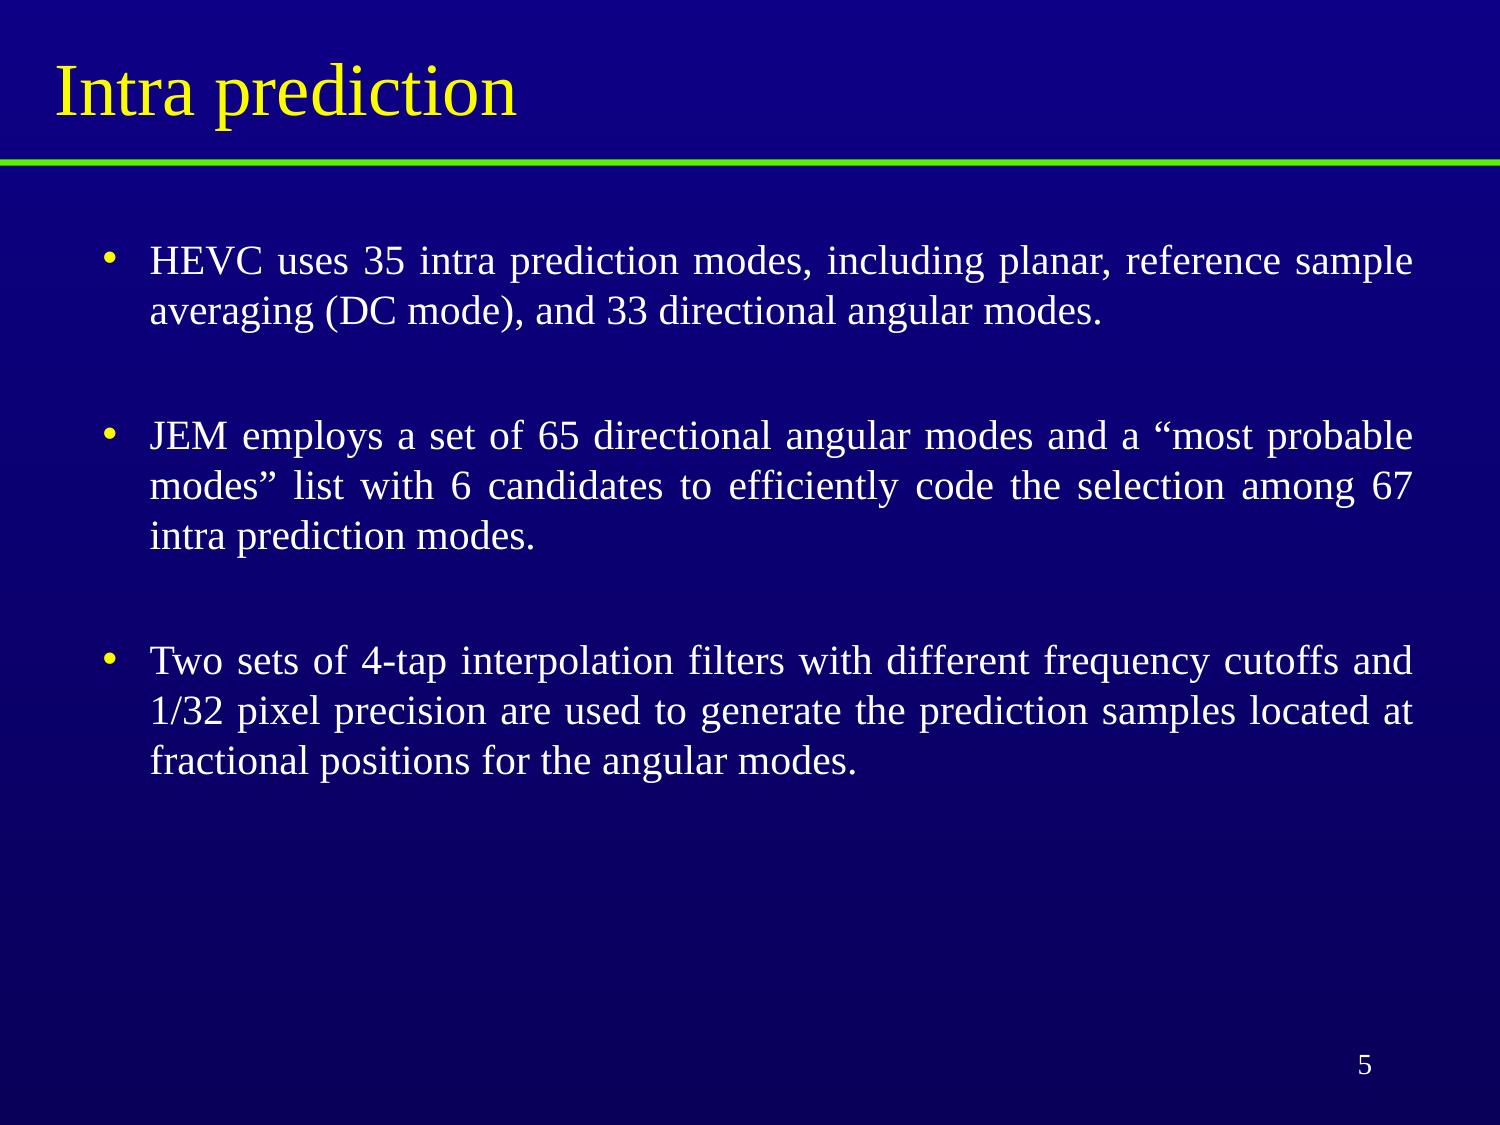

# Intra prediction
HEVC uses 35 intra prediction modes, including planar, reference sample averaging (DC mode), and 33 directional angular modes.

JEM employs a set of 65 directional angular modes and a “most probable modes” list with 6 candidates to efficiently code the selection among 67 intra prediction modes.

Two sets of 4-tap interpolation filters with different frequency cutoffs and 1/32 pixel precision are used to generate the prediction samples located at fractional positions for the angular modes.

5